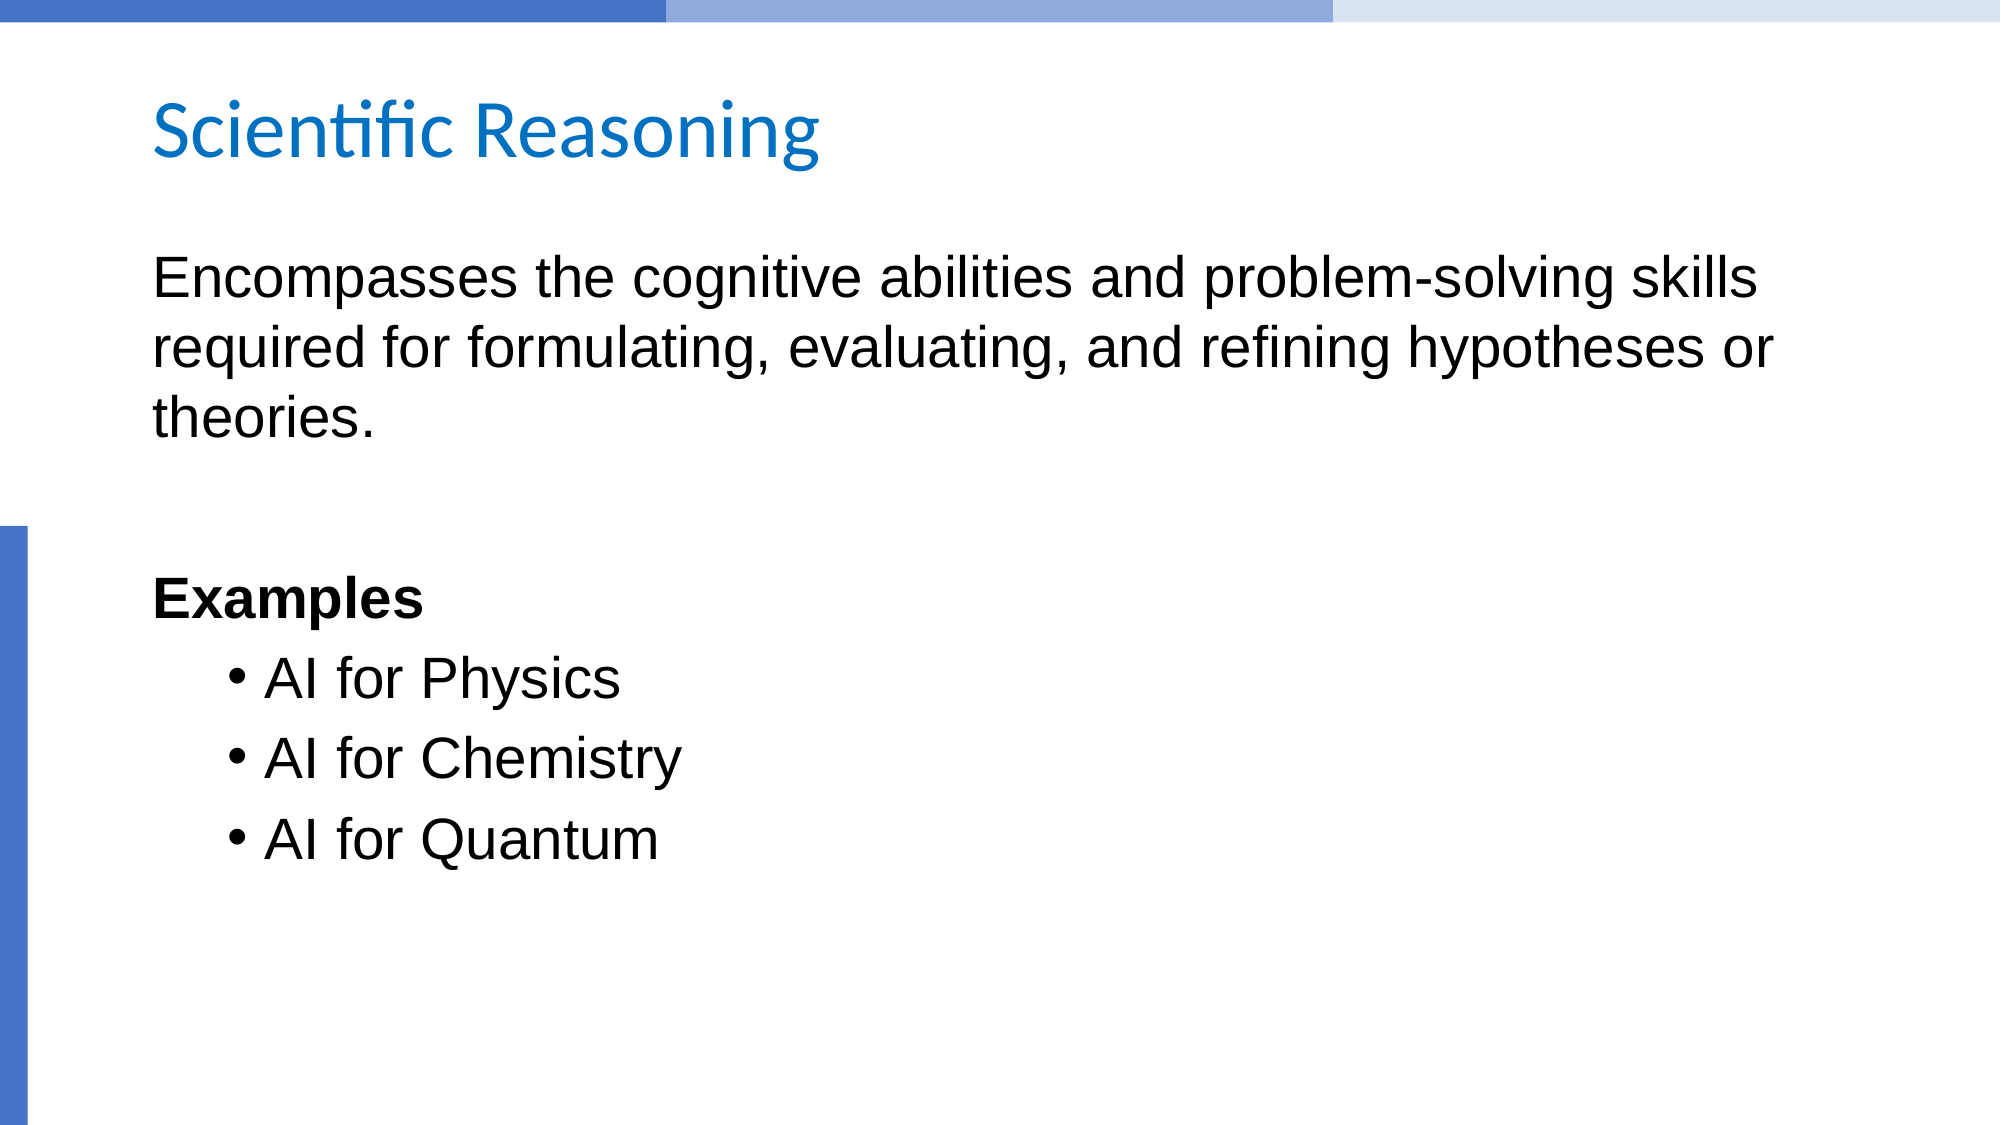

# Scientific Reasoning
Encompasses the cognitive abilities and problem-solving skills required for formulating, evaluating, and refining hypotheses or theories.

Examples
AI for Physics
AI for Chemistry
AI for Quantum